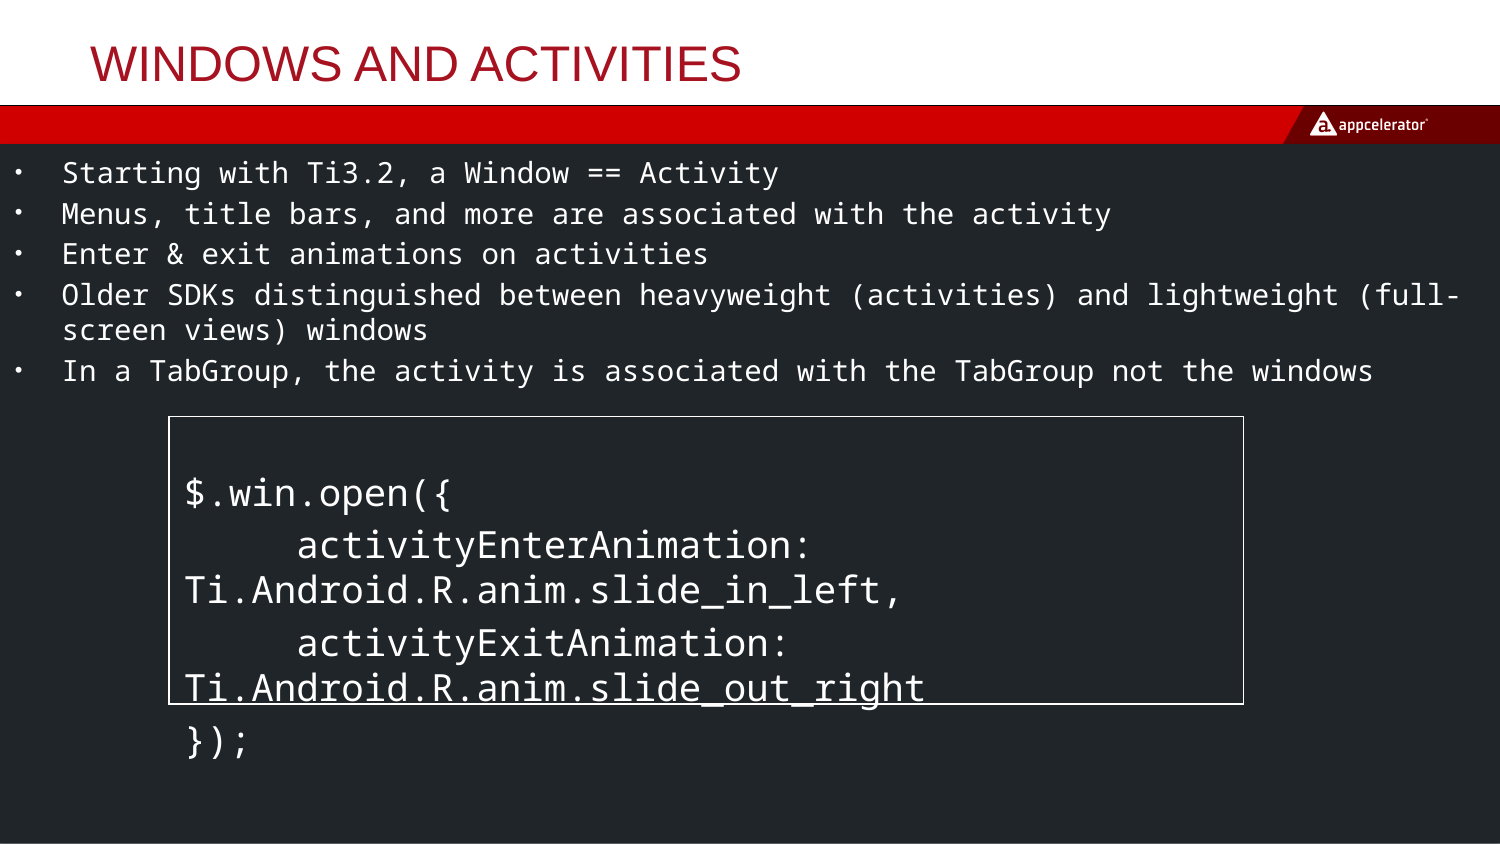

# Windows and Activities

Starting with Ti3.2, a Window == Activity
Menus, title bars, and more are associated with the activity
Enter & exit animations on activities
Older SDKs distinguished between heavyweight (activities) and lightweight (full-screen views) windows
In a TabGroup, the activity is associated with the TabGroup not the windows
$.win.open({
     activityEnterAnimation: Ti.Android.R.anim.slide_in_left,
     activityExitAnimation: Ti.Android.R.anim.slide_out_right
});